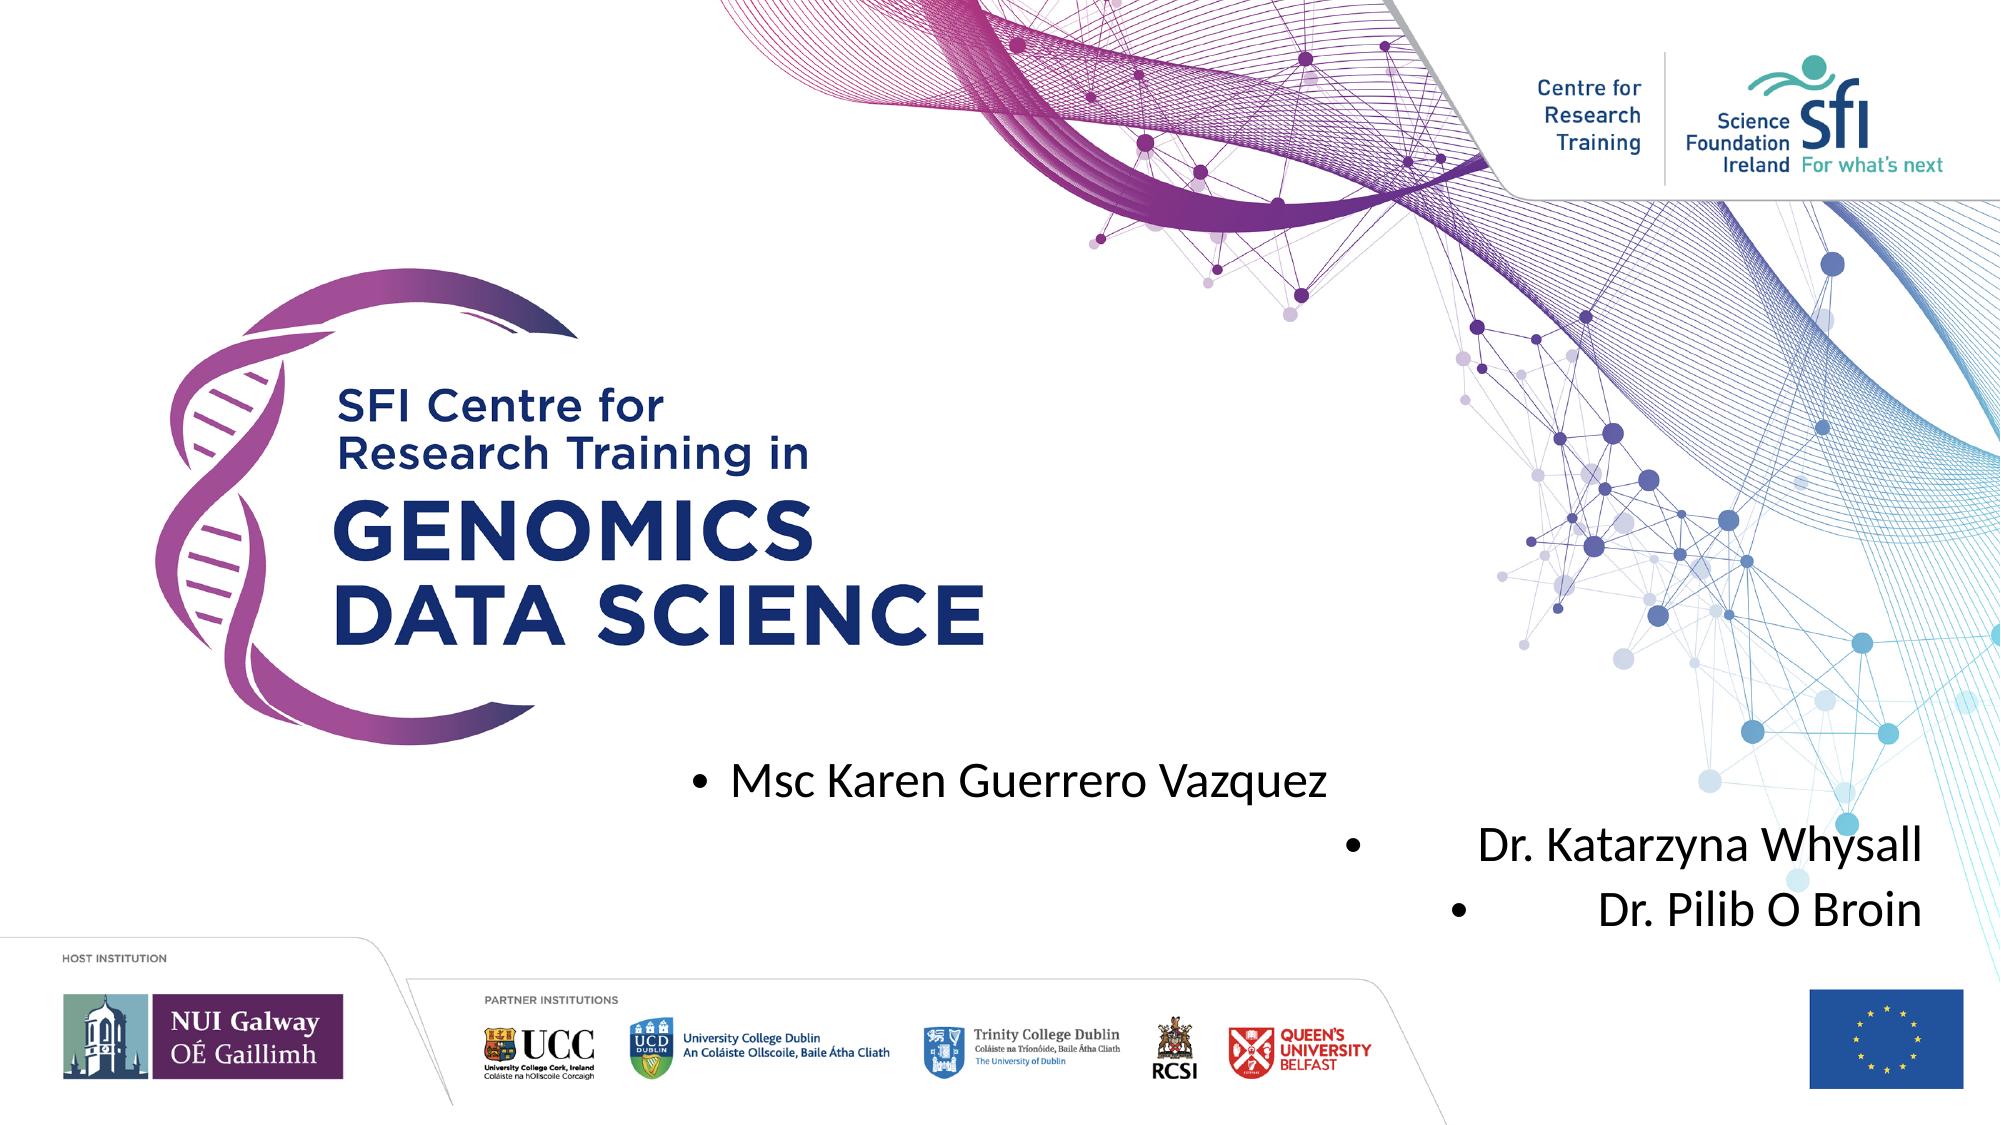

Msc Karen Guerrero Vazquez
Dr. Katarzyna Whysall
Dr. Pilib O Broin